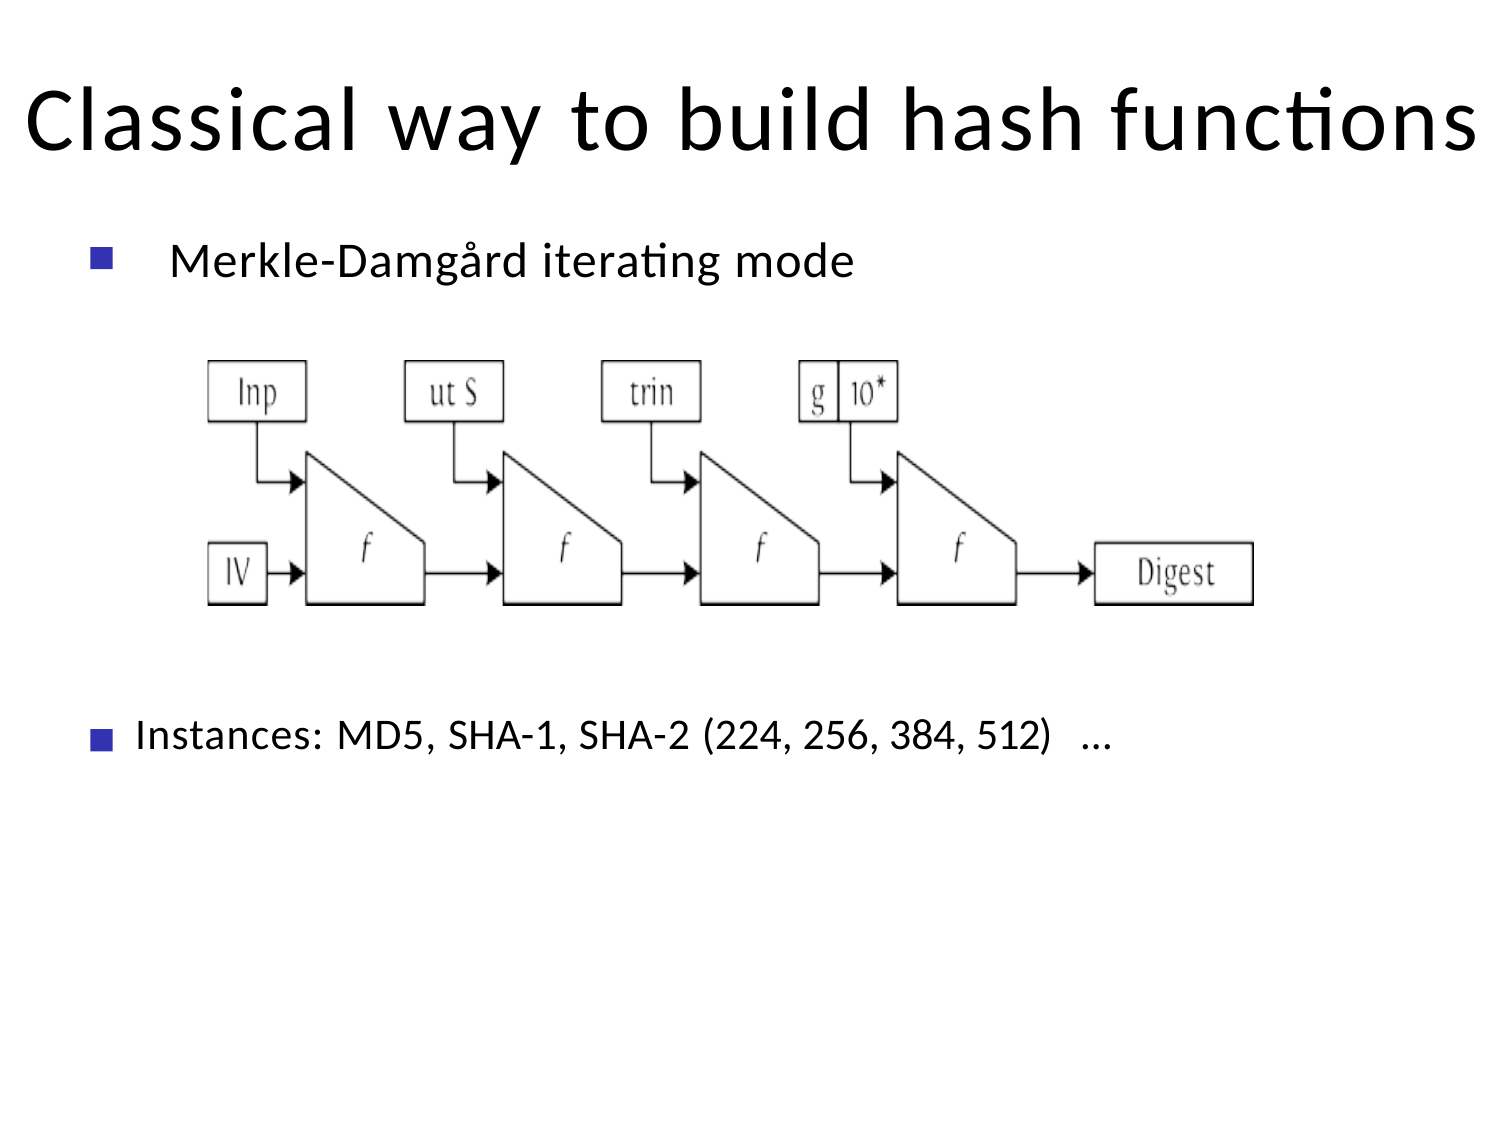

# Classical way to build hash functions
Merkle-Damgård iterating mode

Instances: MD5, SHA-1, SHA-2 (224, 256, 384, 512)   …